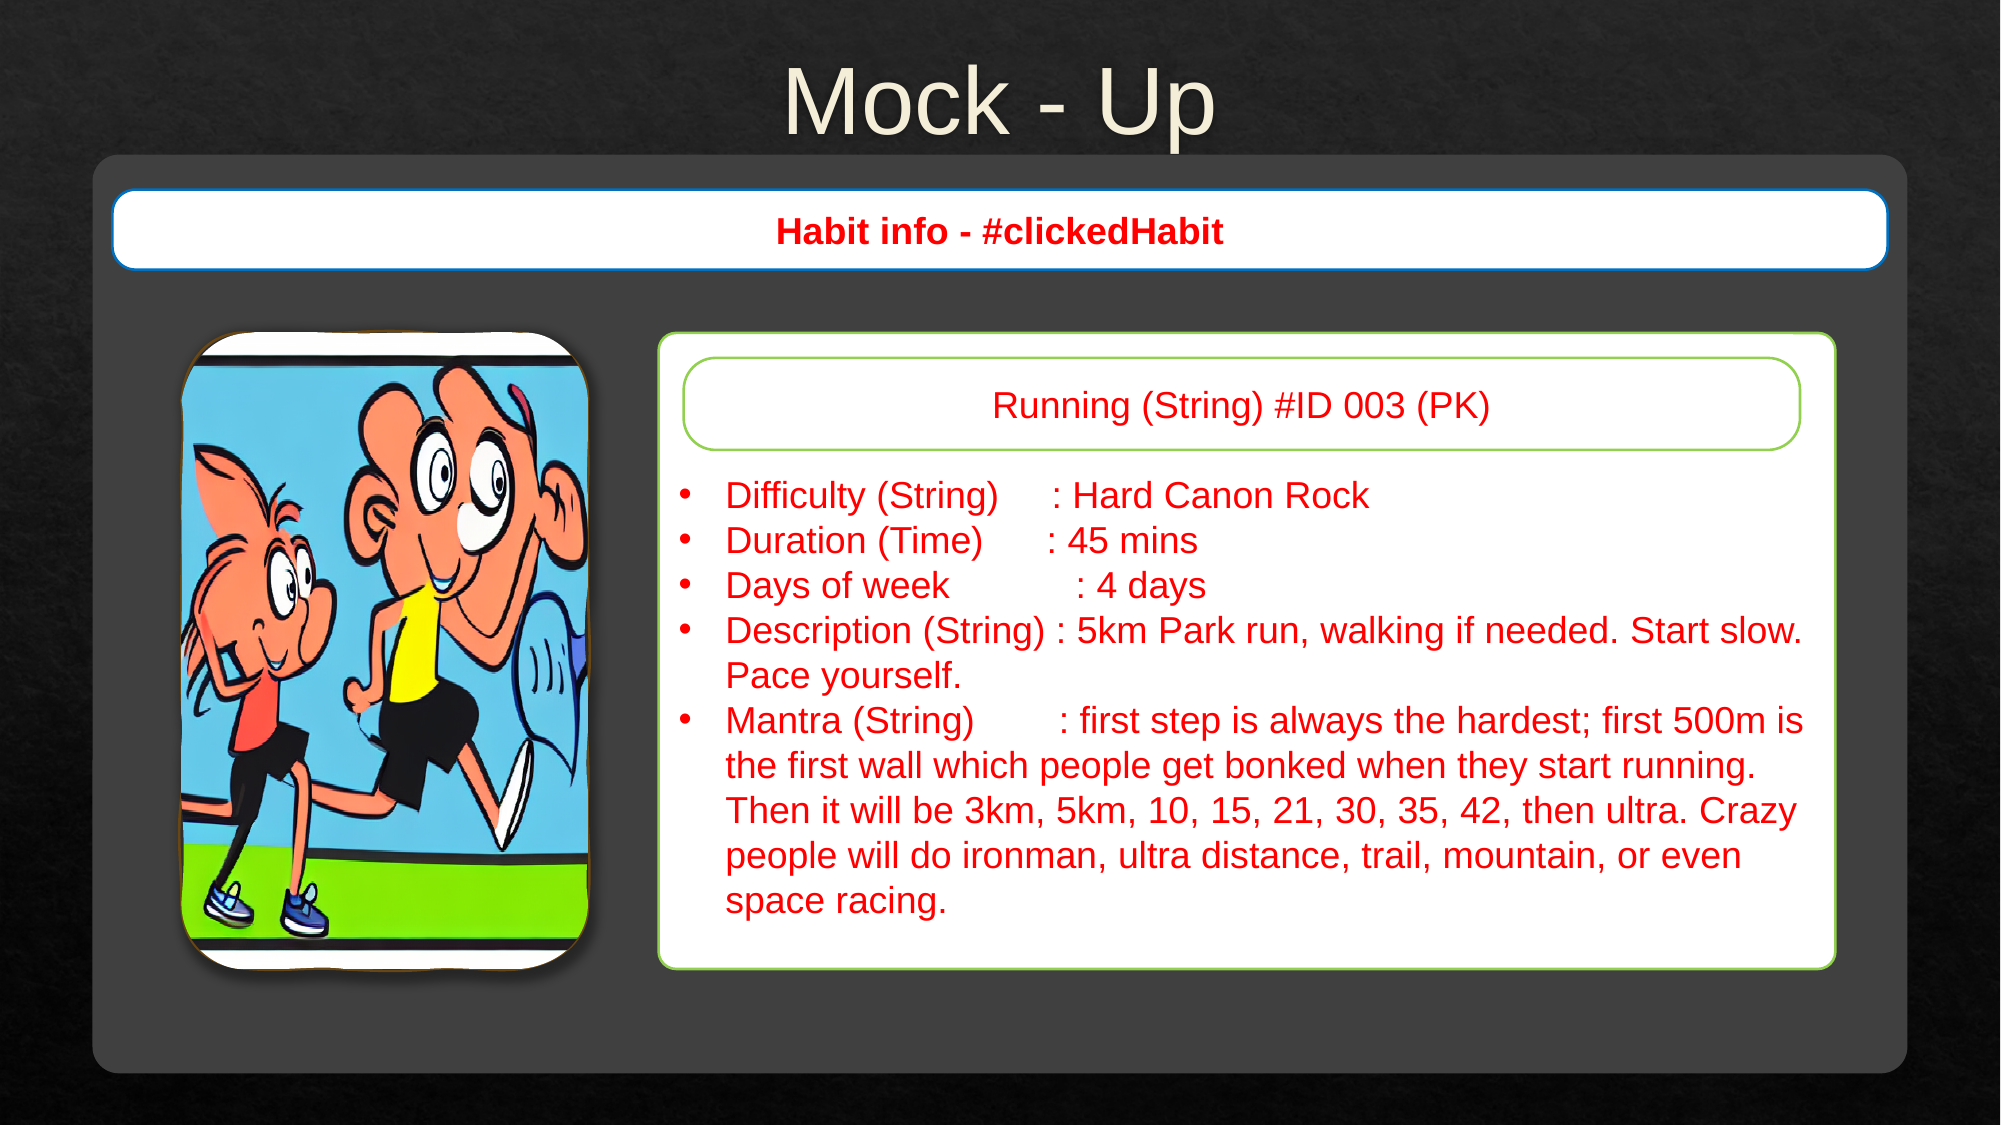

# Mock - Up

Habit info - #clickedHabit

Difficulty (String)     : Hard Canon Rock
Duration (Time)      : 45 mins
Days of week            : 4 days
Description (String) : 5km Park run, walking if needed. Start slow. Pace yourself.
Mantra (String)        : first step is always the hardest; first 500m is the first wall which people get bonked when they start running. Then it will be 3km, 5km, 10, 15, 21, 30, 35, 42, then ultra. Crazy people will do ironman, ultra distance, trail, mountain, or even space racing.
Running (String) #ID 003 (PK)